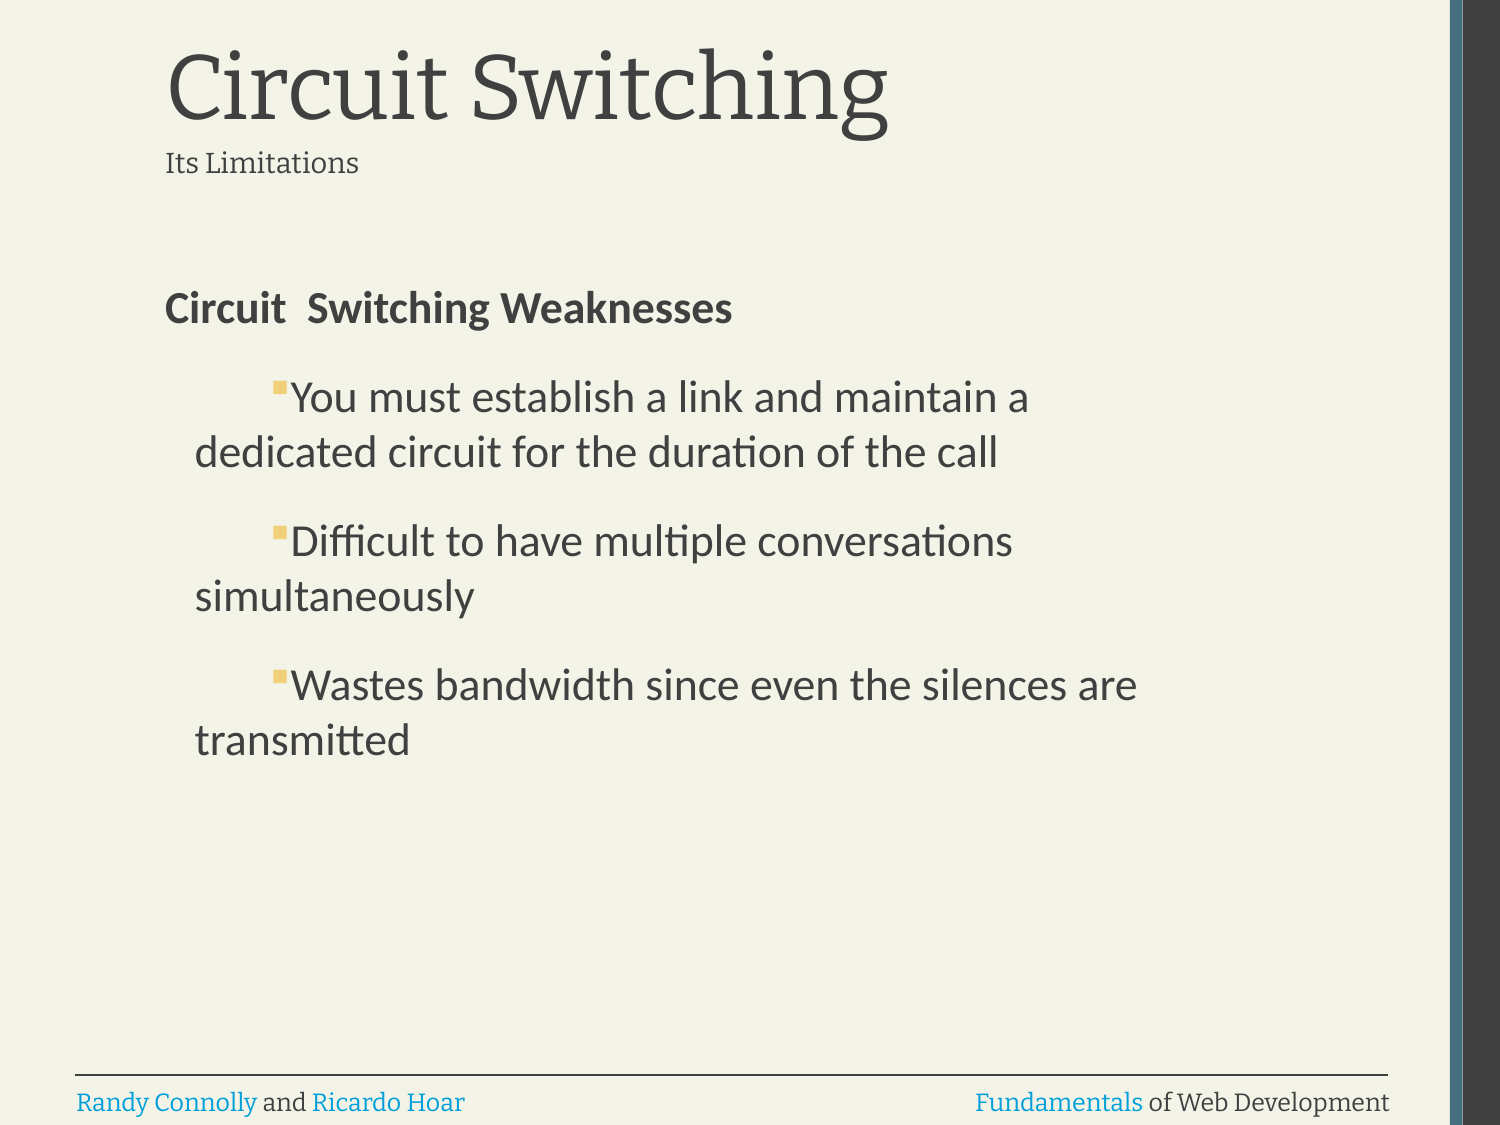

# Circuit Switching
Its Limitations
Circuit  Switching Weaknesses
You must establish a link and maintain a dedicated circuit for the duration of the call
Difficult to have multiple conversations simultaneously
Wastes bandwidth since even the silences are transmitted